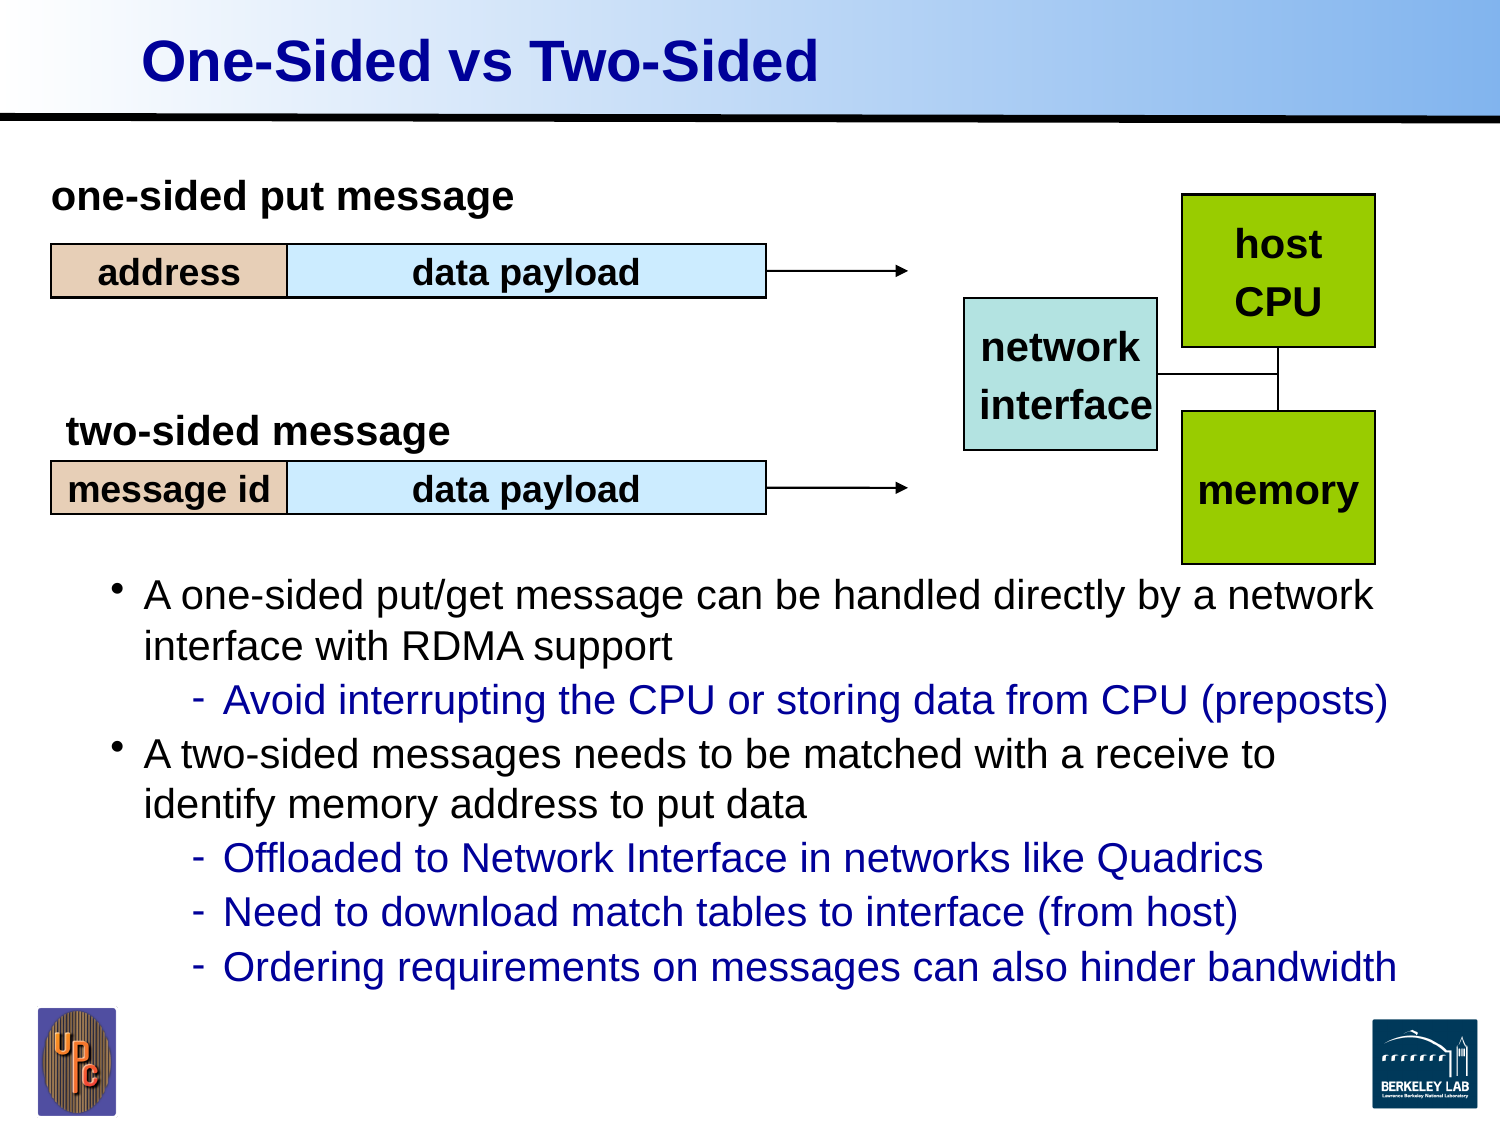

# One-Sided vs Two-Sided
one-sided put message
host
CPU
address
data payload

network
 interface
two-sided message
memory
message id
data payload

A one-sided put/get message can be handled directly by a network interface with RDMA support
Avoid interrupting the CPU or storing data from CPU (preposts)
A two-sided messages needs to be matched with a receive to identify memory address to put data
Offloaded to Network Interface in networks like Quadrics
Need to download match tables to interface (from host)
Ordering requirements on messages can also hinder bandwidth